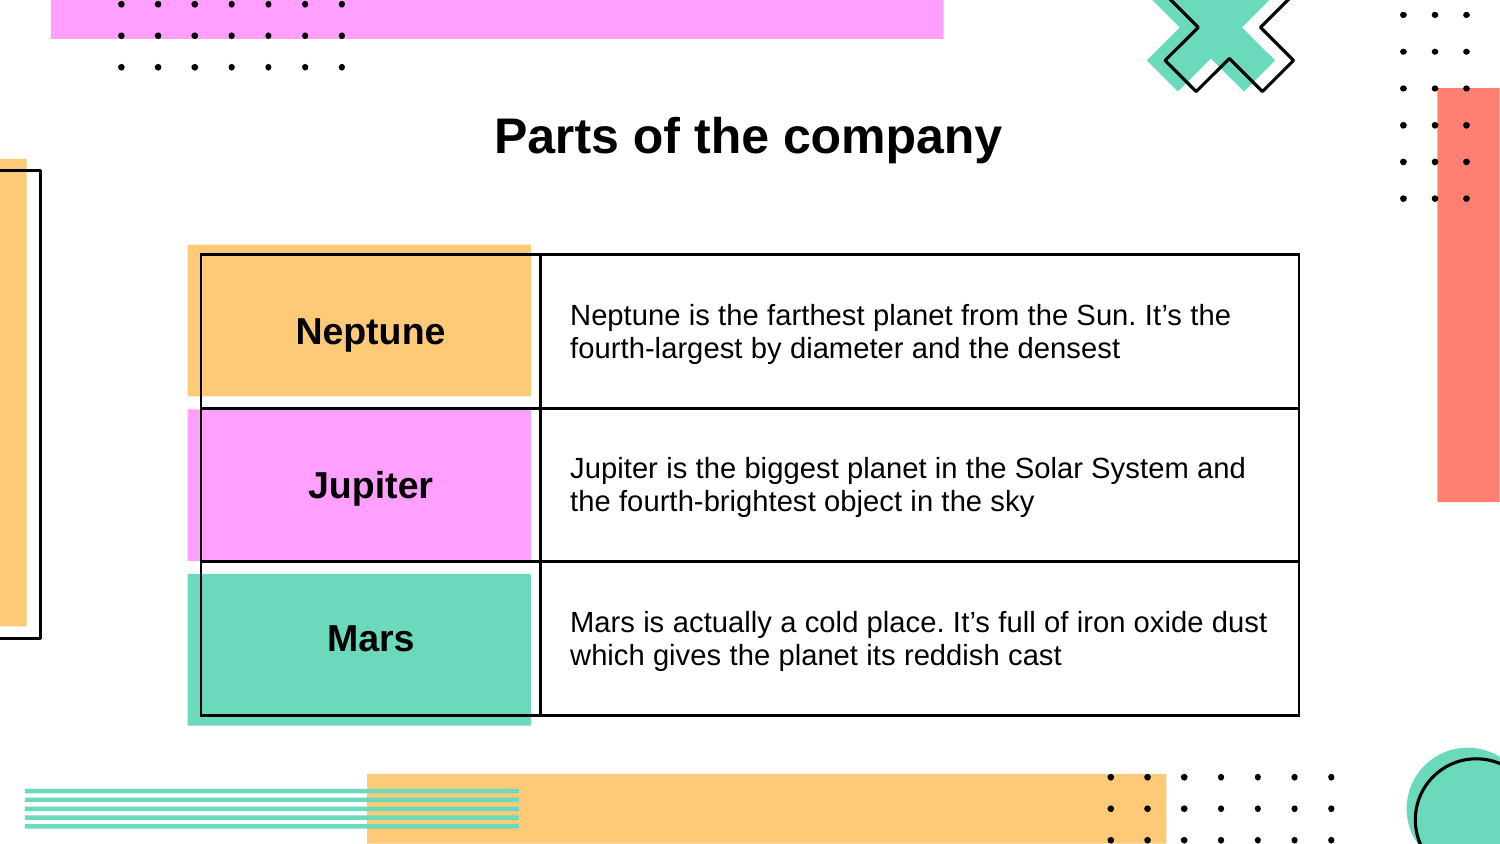

# Parts of the company

| Neptune | Neptune is the farthest planet from the Sun. It’s the fourth-largest by diameter and the densest |
| --- | --- |
| Jupiter | Jupiter is the biggest planet in the Solar System and the fourth-brightest object in the sky |
| Mars | Mars is actually a cold place. It’s full of iron oxide dust which gives the planet its reddish cast |